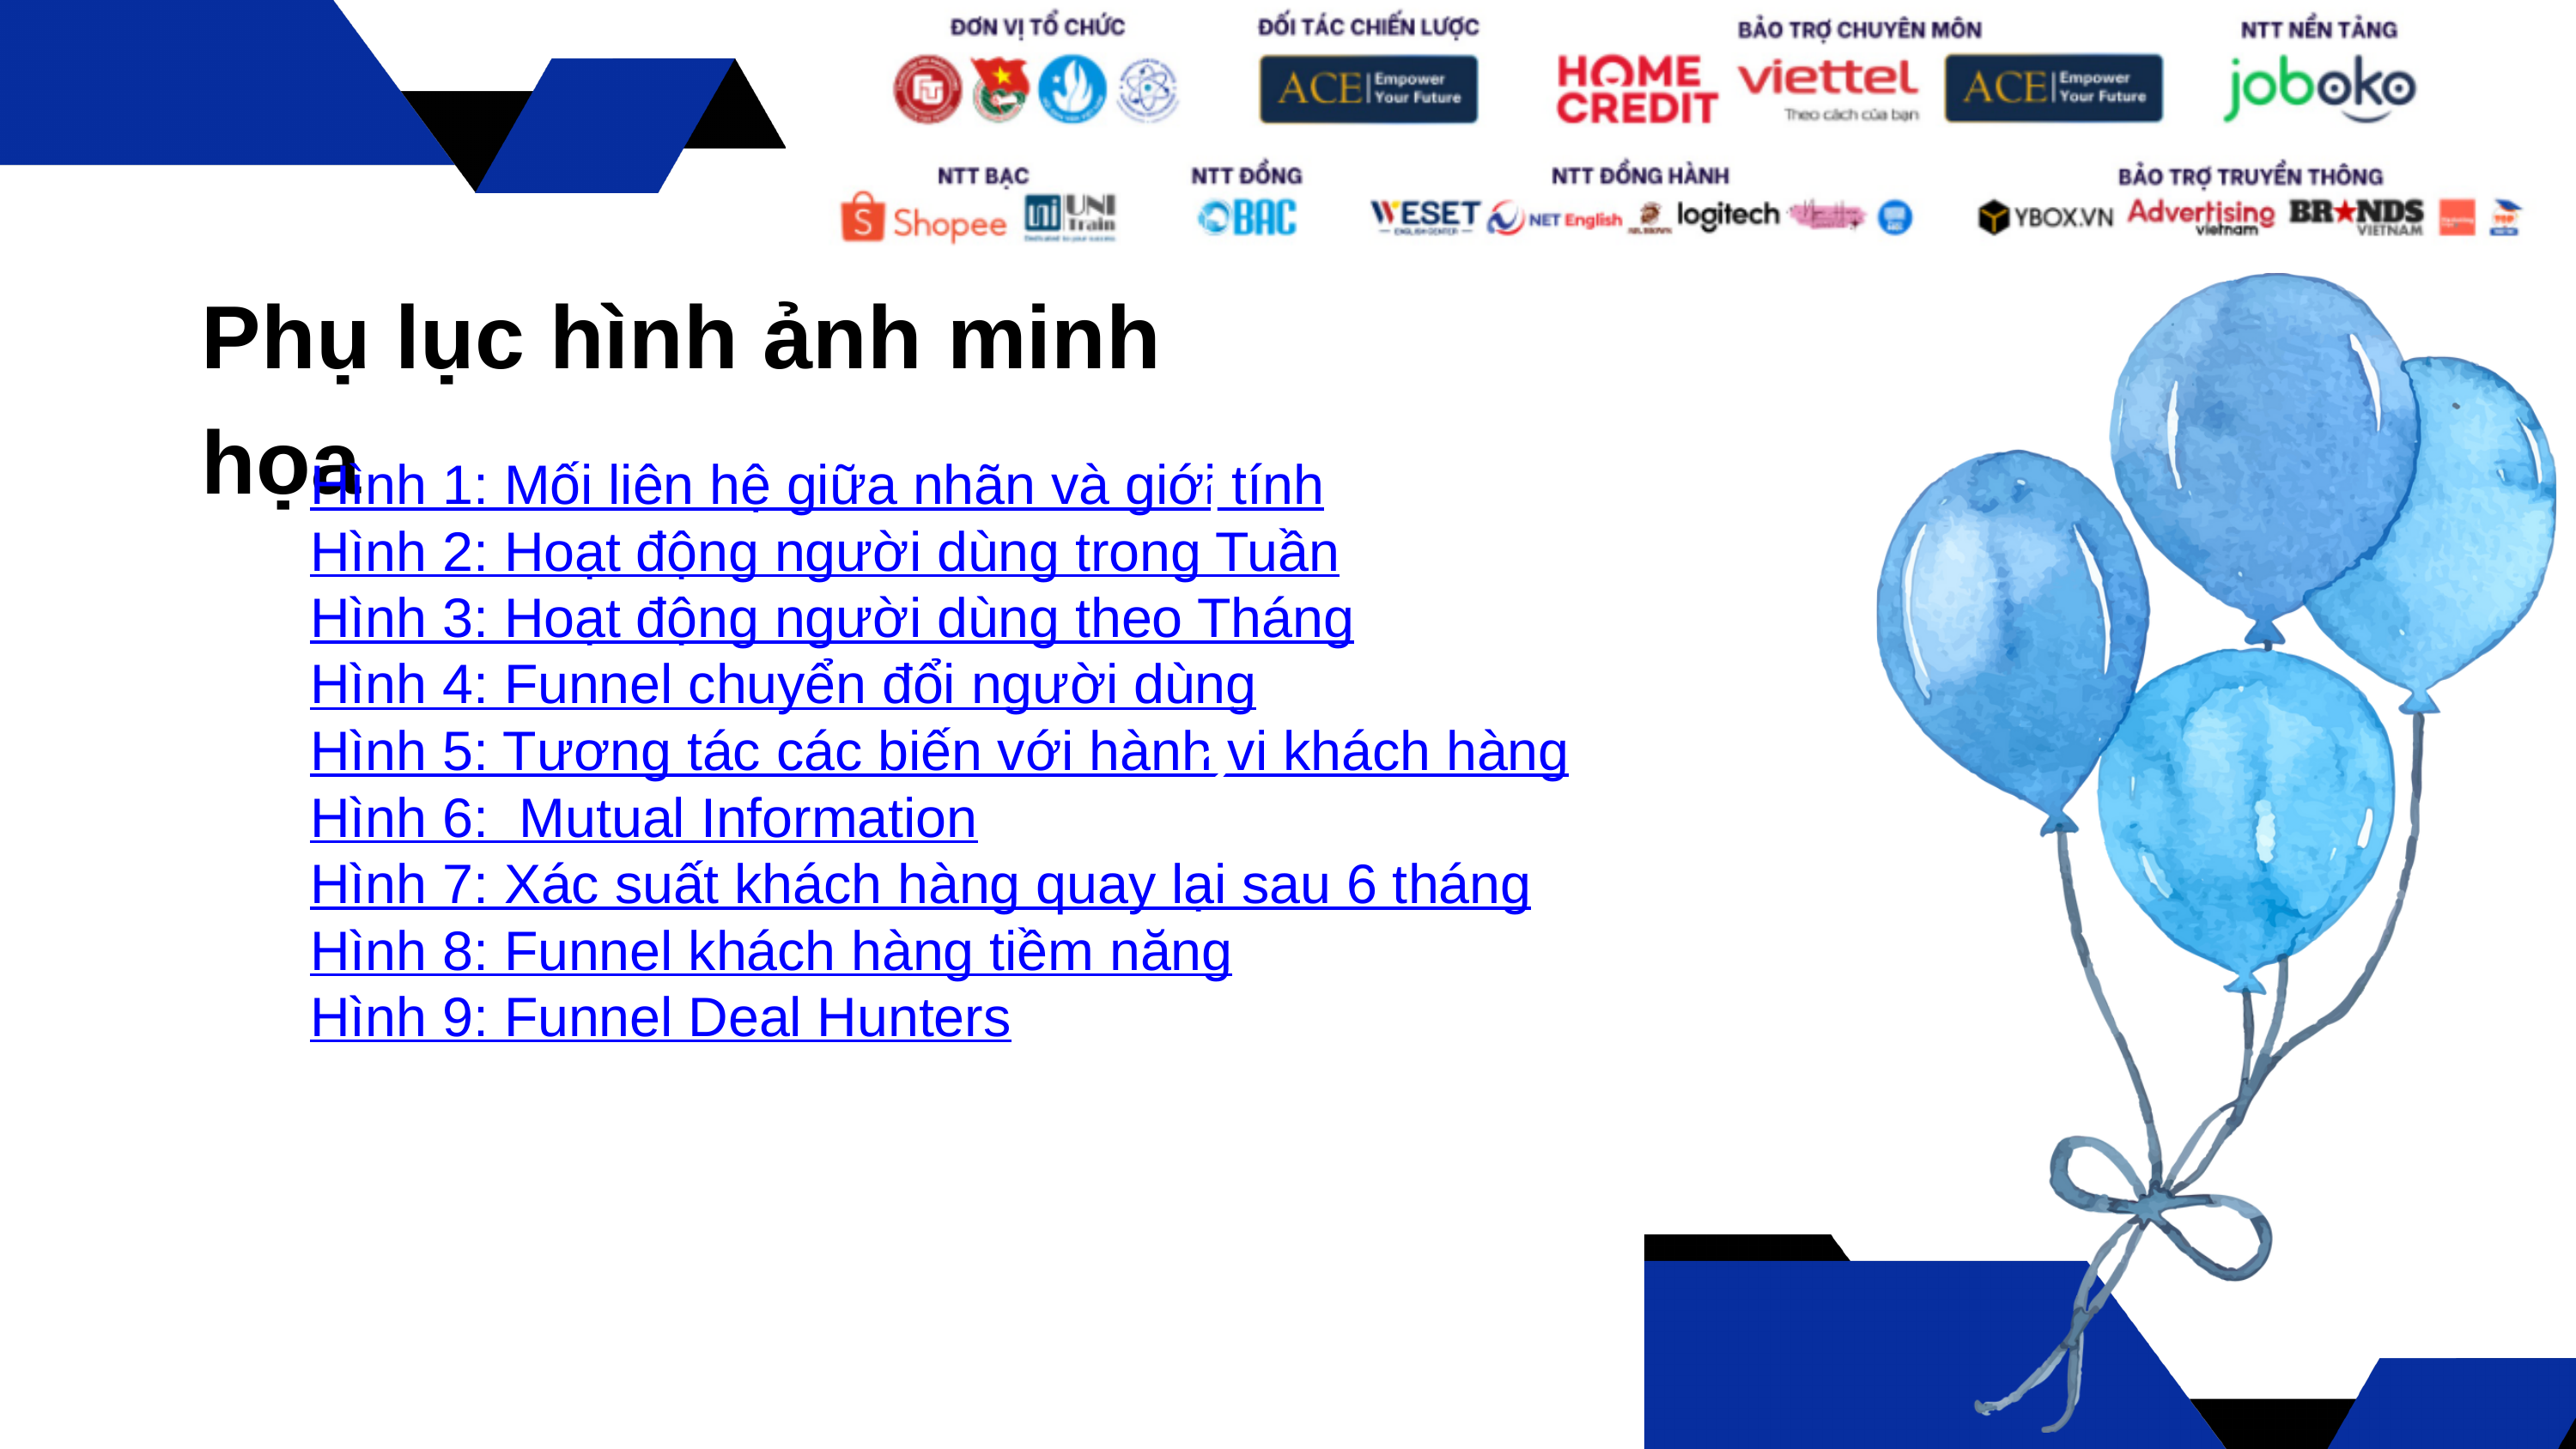

Phụ lục hình ảnh minh họa

1
Hình 1: Mối liên hệ giữa nhãn và giới tính
Hình 2: Hoạt động người dùng trong Tuần
Hình 3: Hoạt động người dùng theo Tháng
Hình 4: Funnel chuyển đổi người dùng
Hình 5: Tương tác các biến với hành vi khách hàng
Hình 6:  Mutual Information
Hình 7: Xác suất khách hàng quay lại sau 6 tháng
Hình 8: Funnel khách hàng tiềm năng
Hình 9: Funnel Deal Hunters
2
3